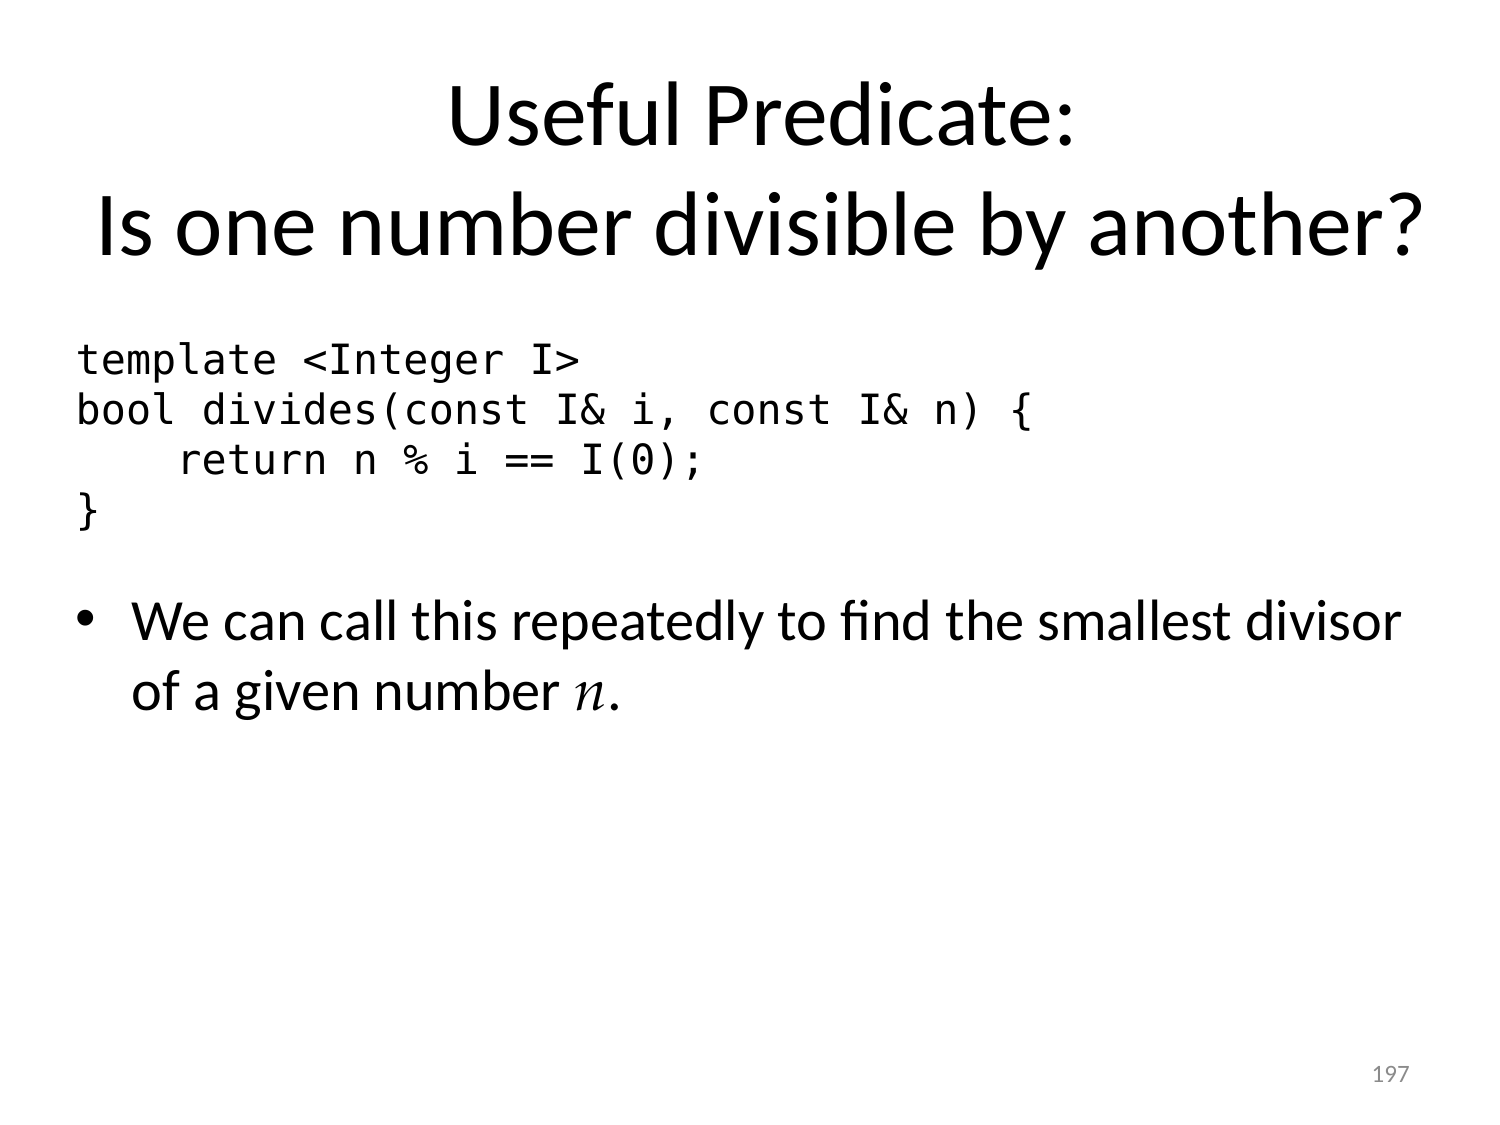

#
Useful Predicate:
Is one number divisible by another?

template <Integer I>
bool divides(const I& i, const I& n) {
    return n % i == I(0);
}

We can call this repeatedly to find the smallest divisor of a given number n.

197